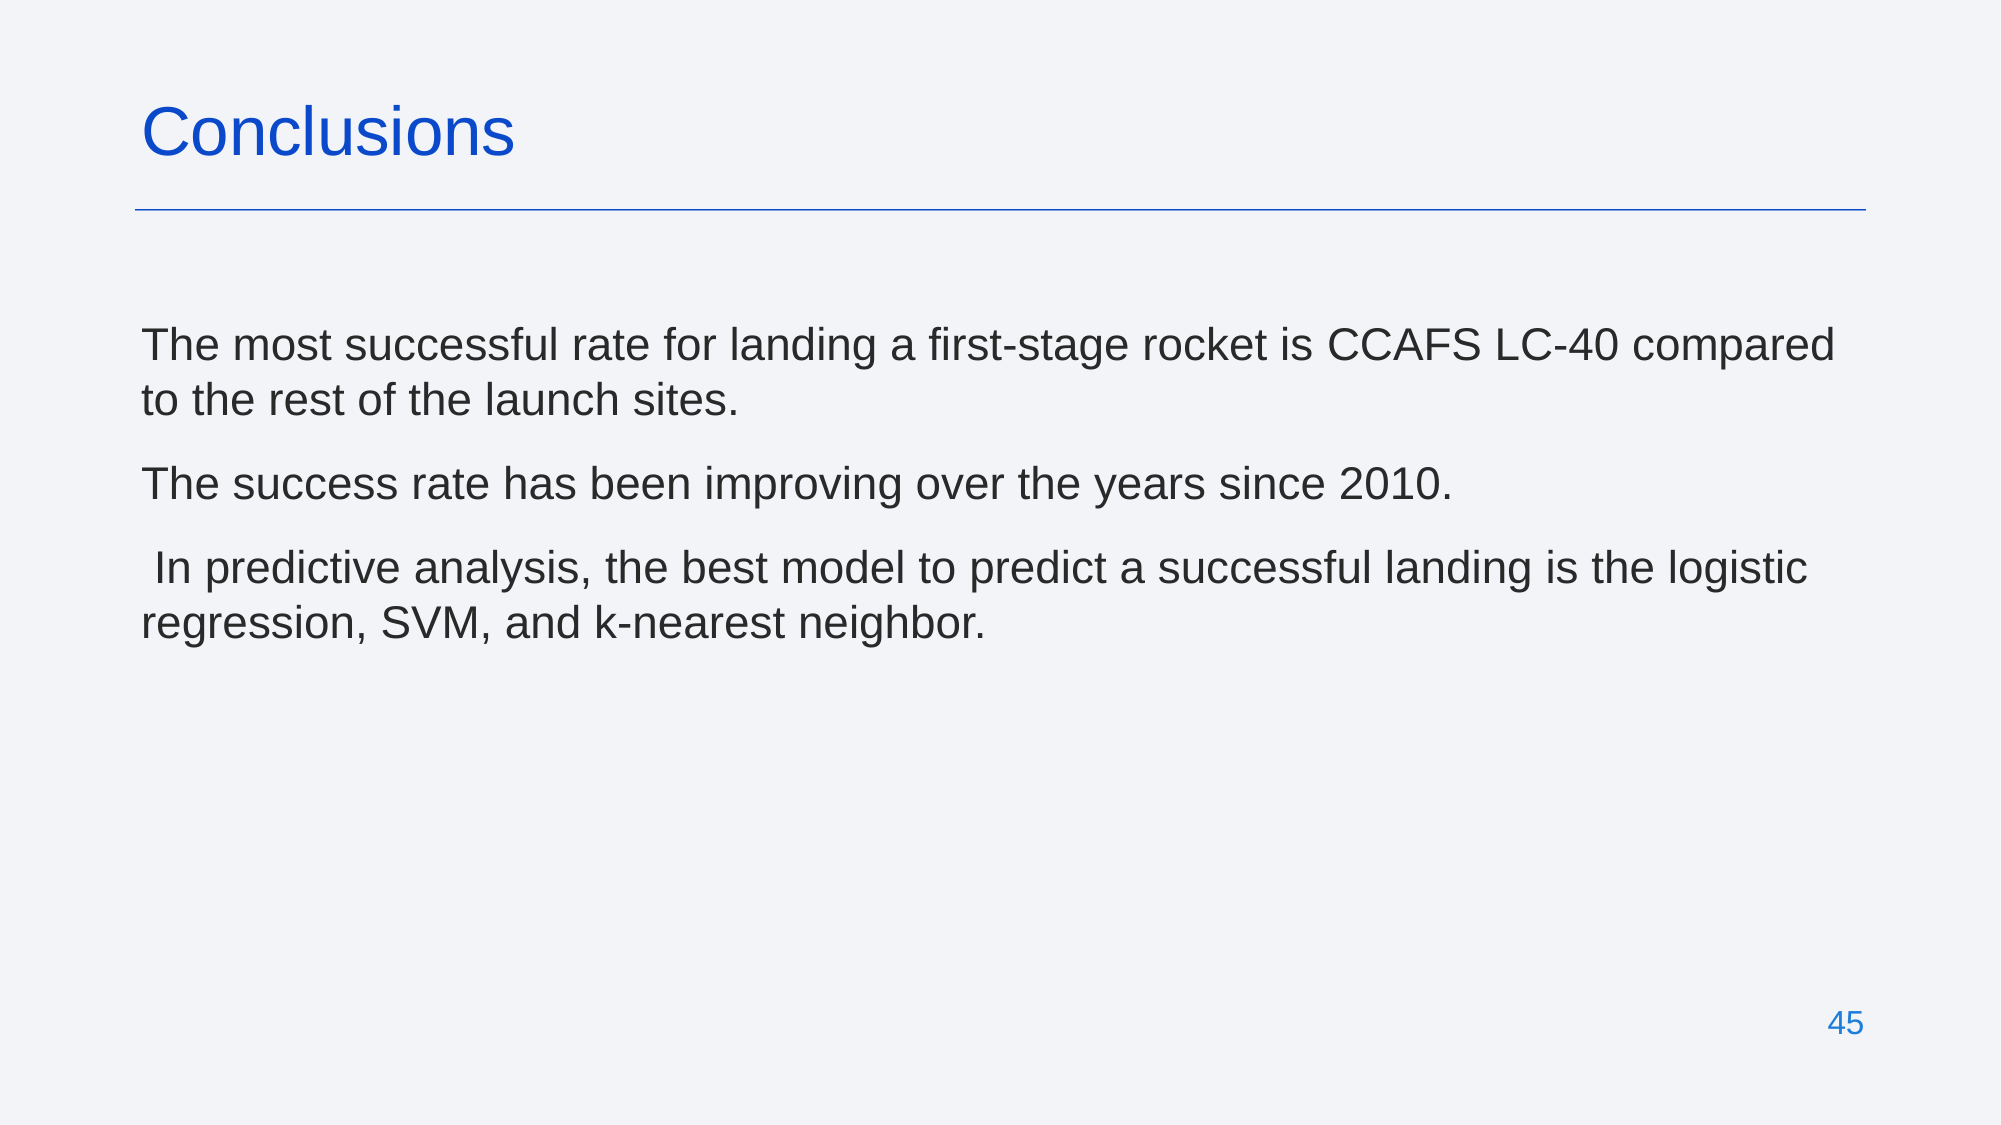

Conclusions
The most successful rate for landing a first-stage rocket is CCAFS LC-40 compared to the rest of the launch sites.
The success rate has been improving over the years since 2010.
 In predictive analysis, the best model to predict a successful landing is the logistic regression, SVM, and k-nearest neighbor.

45